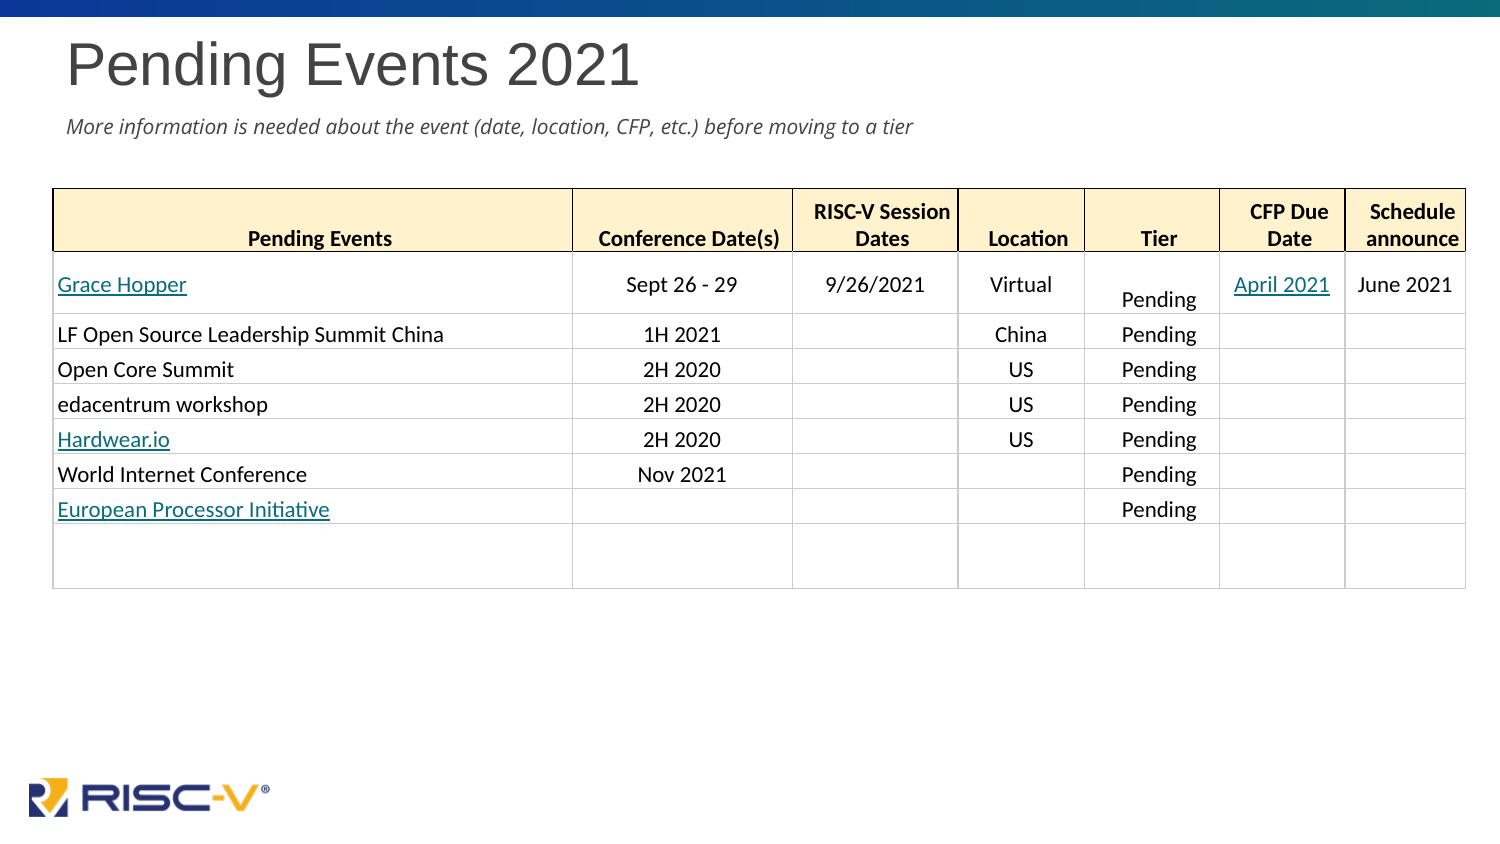

# Pending Events 2021
More information is needed about the event (date, location, CFP, etc.) before moving to a tier
| Pending Events | Conference Date(s) | RISC-V Session Dates | Location | Tier | CFP Due Date | Schedule announce |
| --- | --- | --- | --- | --- | --- | --- |
| Grace Hopper | Sept 26 - 29 | 9/26/2021 | Virtual | Pending | April 2021 | June 2021 |
| LF Open Source Leadership Summit China | 1H 2021 |  | China | Pending |  |  |
| Open Core Summit | 2H 2020 |  | US | Pending |  |  |
| edacentrum workshop | 2H 2020 |  | US | Pending |  |  |
| Hardwear.io | 2H 2020 |  | US | Pending |  |  |
| World Internet Conference | Nov 2021 |  |  | Pending |  |  |
| European Processor Initiative |  |  |  | Pending |  |  |
|  |  |  |  |  |  |  |